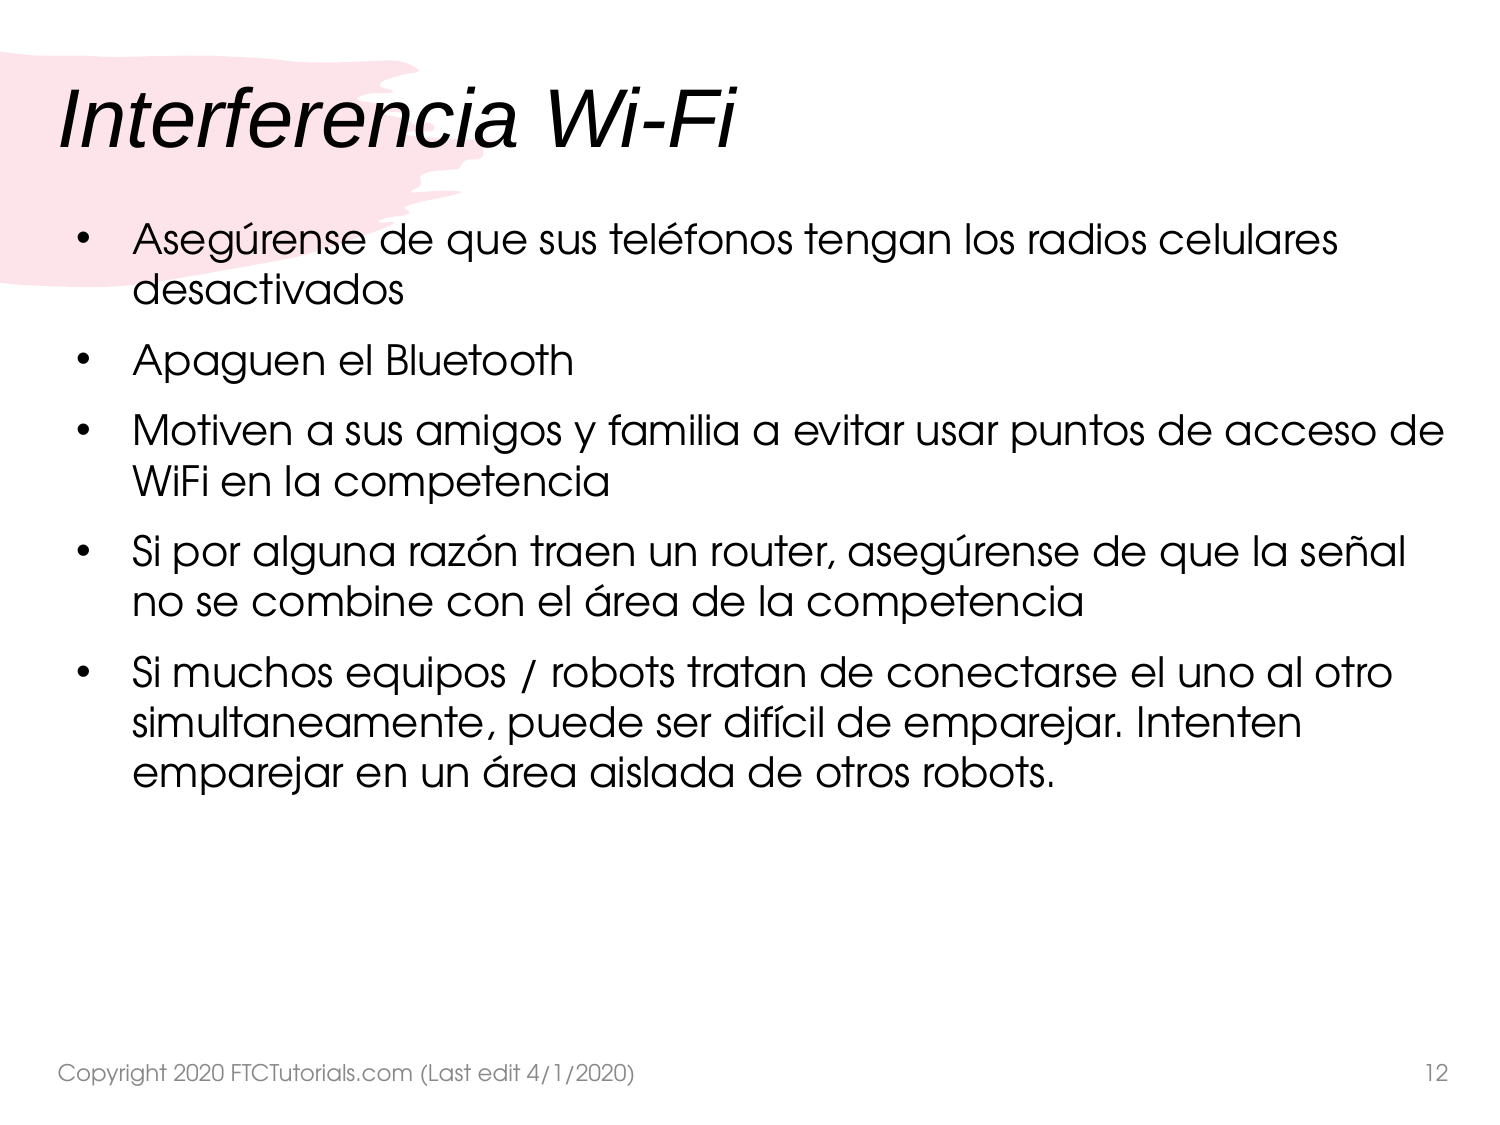

# Interferencia Wi-Fi
Asegúrense de que sus teléfonos tengan los radios celulares desactivados
Apaguen el Bluetooth
Motiven a sus amigos y familia a evitar usar puntos de acceso de WiFi en la competencia
Si por alguna razón traen un router, asegúrense de que la señal no se combine con el área de la competencia
Si muchos equipos / robots tratan de conectarse el uno al otro simultaneamente, puede ser difícil de emparejar. Intenten emparejar en un área aislada de otros robots.

Copyright 2020 FTCTutorials.com (Last edit 4/1/2020)
12